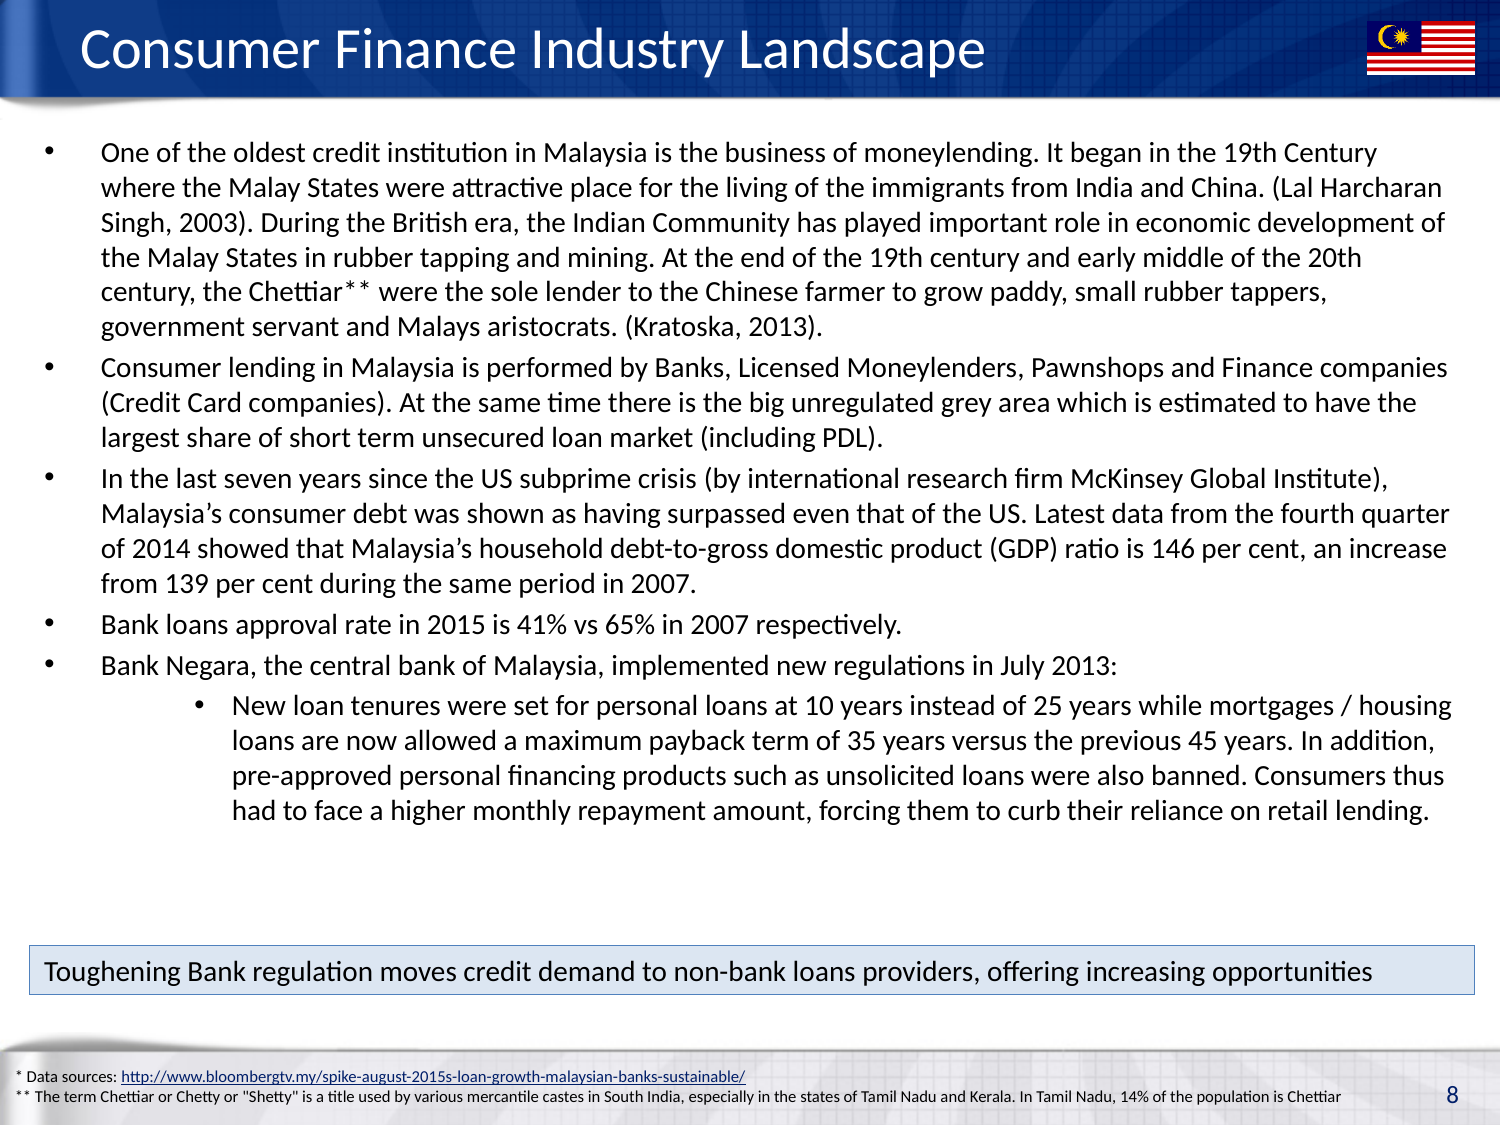

# Consumer Finance Industry Landscape
One of the oldest credit institution in Malaysia is the business of moneylending. It began in the 19th Century where the Malay States were attractive place for the living of the immigrants from India and China. (Lal Harcharan Singh, 2003). During the British era, the Indian Community has played important role in economic development of the Malay States in rubber tapping and mining. At the end of the 19th century and early middle of the 20th century, the Chettiar** were the sole lender to the Chinese farmer to grow paddy, small rubber tappers, government servant and Malays aristocrats. (Kratoska, 2013).
Consumer lending in Malaysia is performed by Banks, Licensed Moneylenders, Pawnshops and Finance companies (Credit Card companies). At the same time there is the big unregulated grey area which is estimated to have the largest share of short term unsecured loan market (including PDL).
In the last seven years since the US subprime crisis (by international research firm McKinsey Global Institute), Malaysia’s consumer debt was shown as having surpassed even that of the US. Latest data from the fourth quarter of 2014 showed that Malaysia’s household debt-to-gross domestic product (GDP) ratio is 146 per cent, an increase from 139 per cent during the same period in 2007.
Bank loans approval rate in 2015 is 41% vs 65% in 2007 respectively.
Bank Negara, the central bank of Malaysia, implemented new regulations in July 2013:
New loan tenures were set for personal loans at 10 years instead of 25 years while mortgages / housing loans are now allowed a maximum payback term of 35 years versus the previous 45 years. In addition, pre-approved personal financing products such as unsolicited loans were also banned. Consumers thus had to face a higher monthly repayment amount, forcing them to curb their reliance on retail lending.

Toughening Bank regulation moves credit demand to non-bank loans providers, offering increasing opportunities
* Data sources: http://www.bloombergtv.my/spike-august-2015s-loan-growth-malaysian-banks-sustainable/
** The term Chettiar or Chetty or "Shetty" is a title used by various mercantile castes in South India, especially in the states of Tamil Nadu and Kerala. In Tamil Nadu, 14% of the population is Chettiar
8